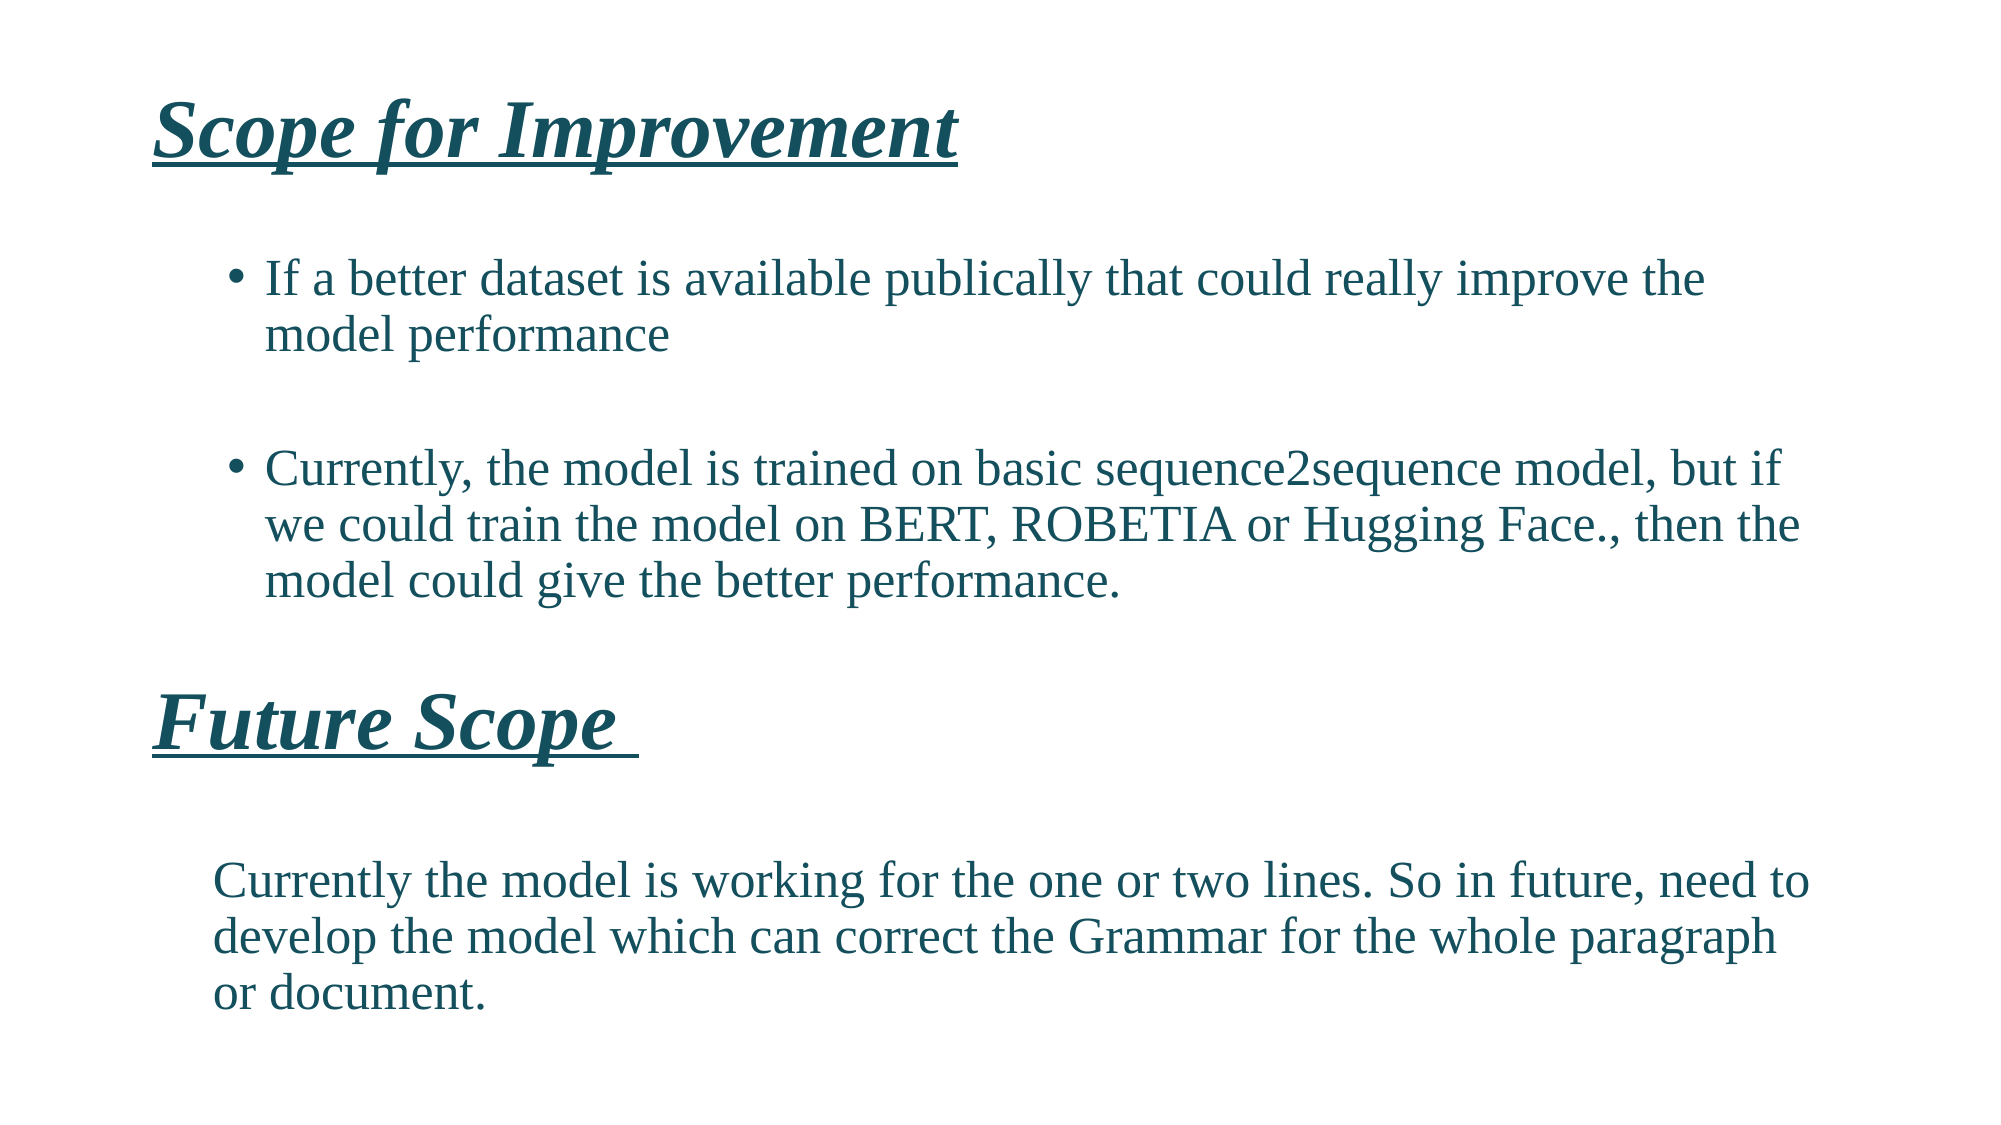

Scope for Improvement
If a better dataset is available publically that could really improve the model performance

Currently, the model is trained on basic sequence2sequence model, but if we could train the model on BERT, ROBETIA or Hugging Face., then the model could give the better performance.

Future Scope
Currently the model is working for the one or two lines. So in future, need to develop the model which can correct the Grammar for the whole paragraph or document.